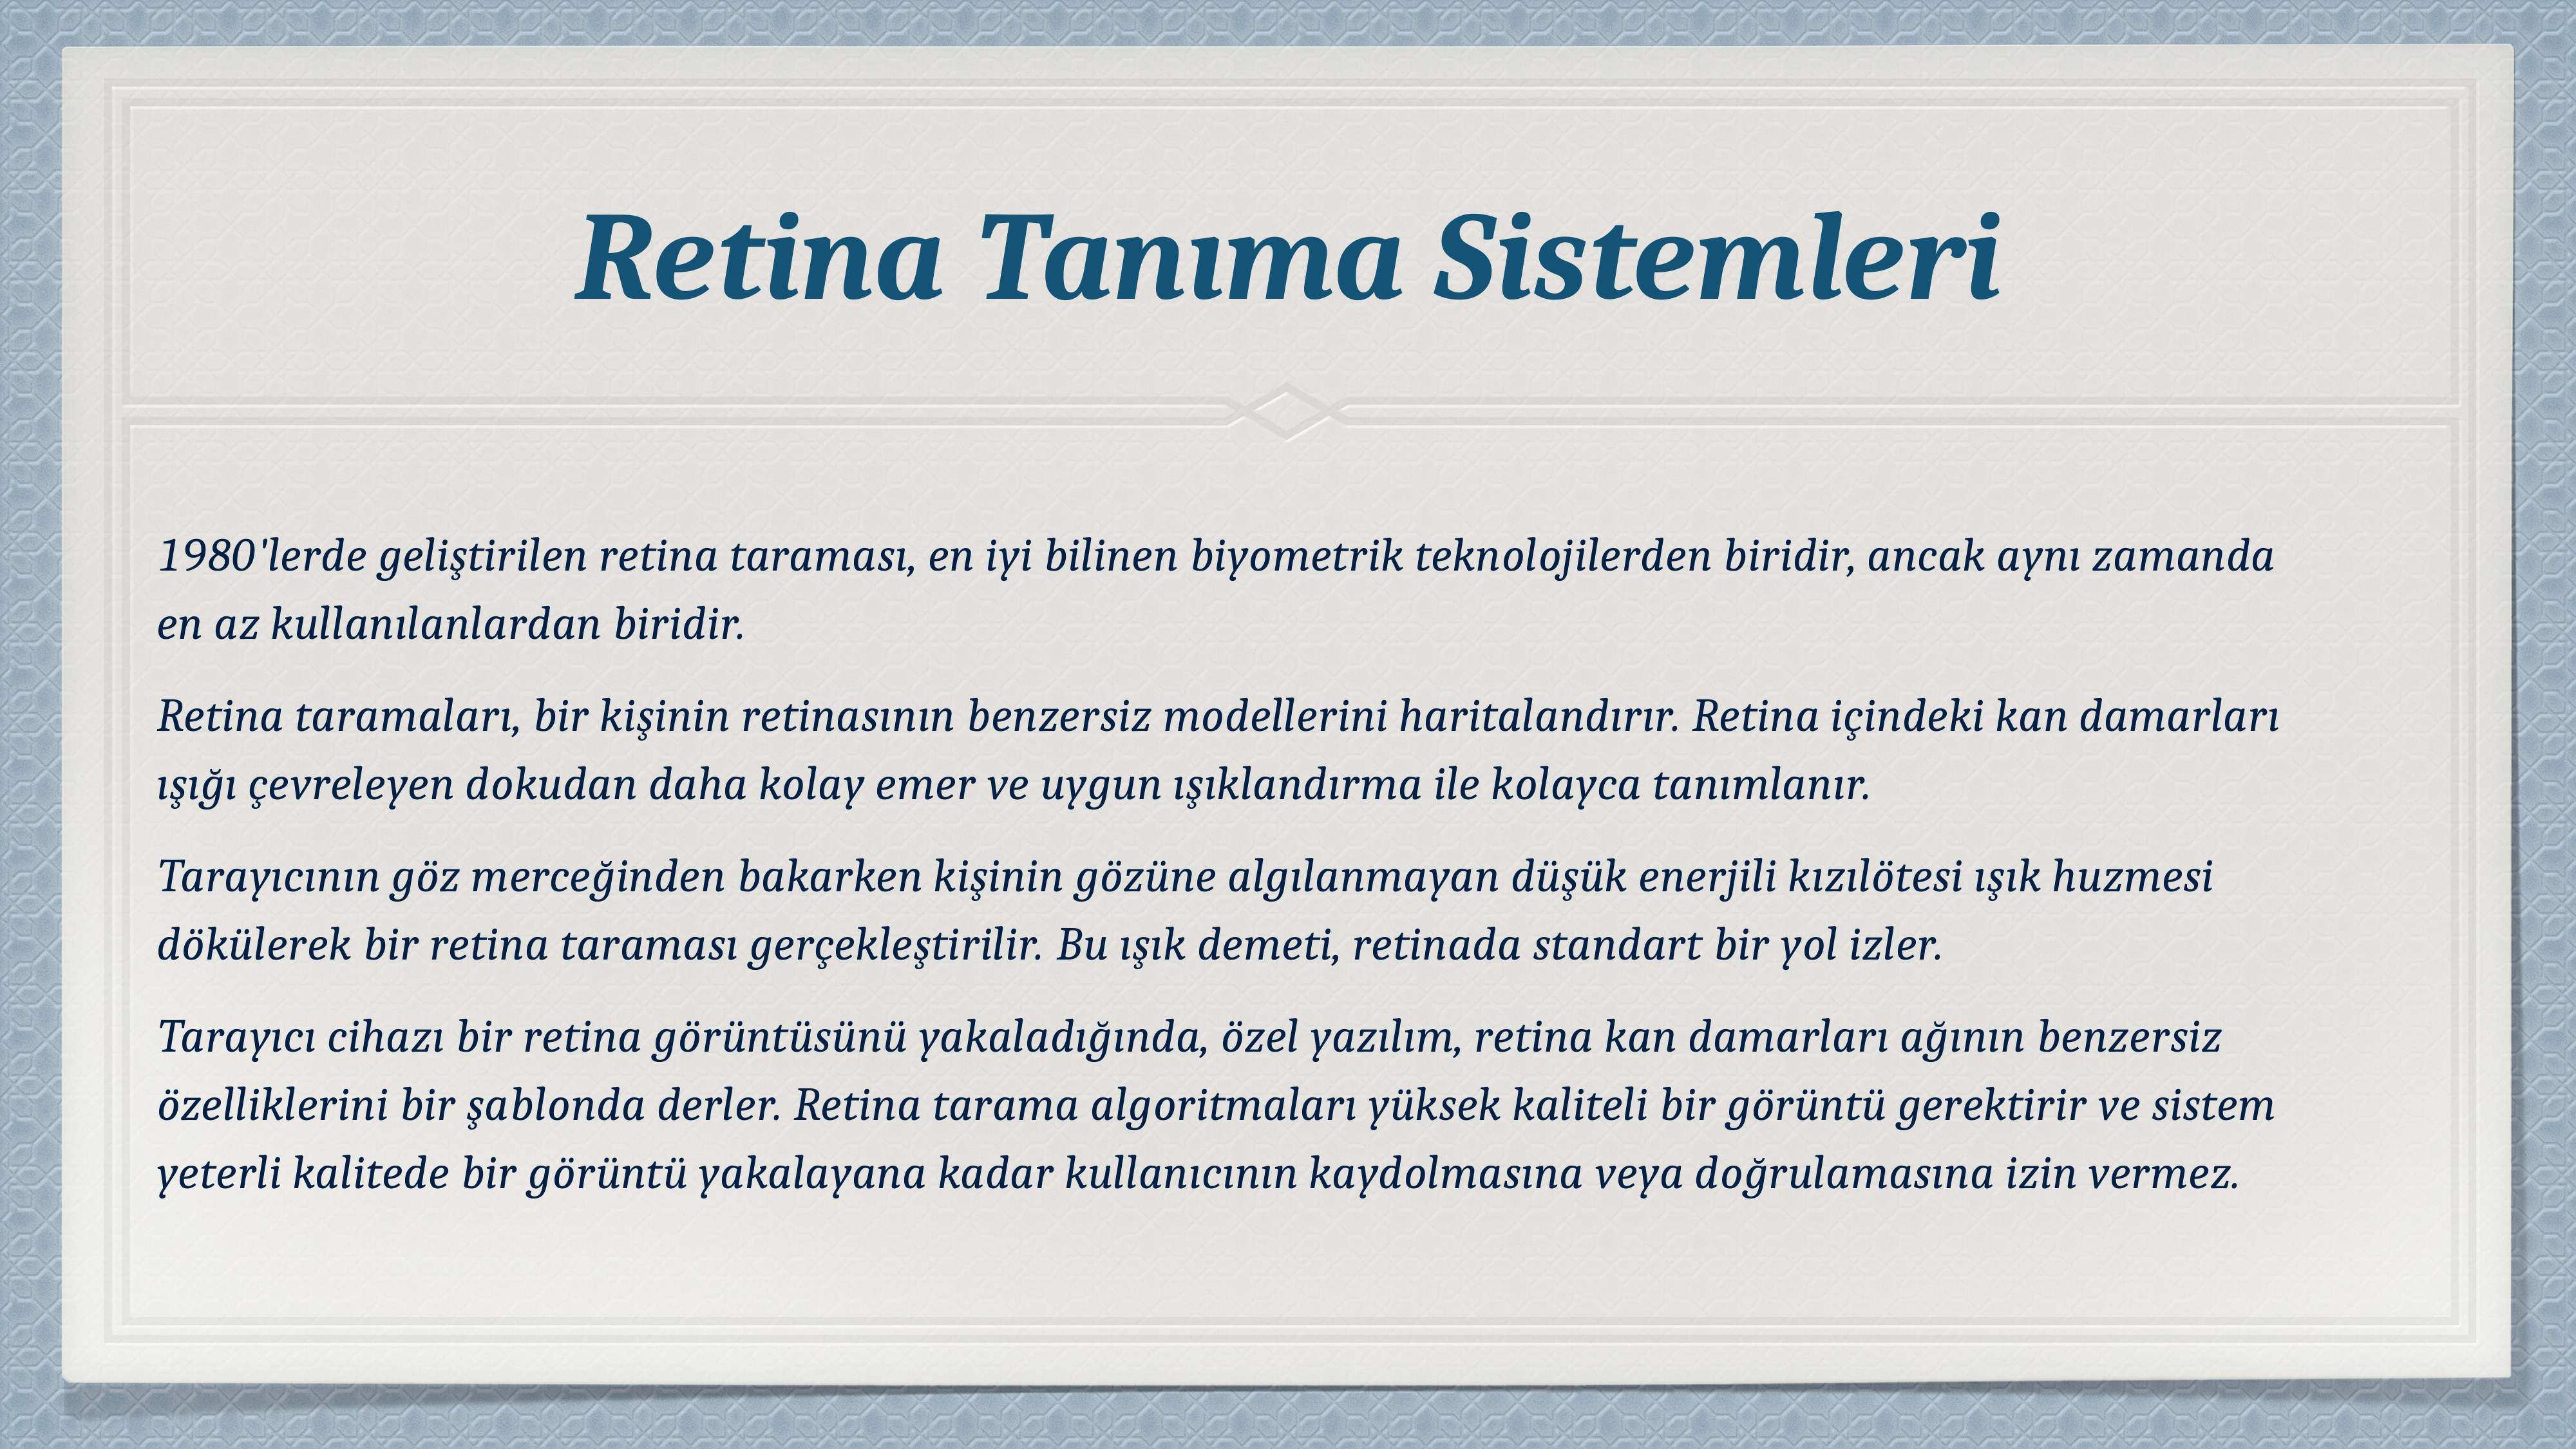

# Retina Tanıma Sistemleri

1980'lerde geliştirilen retina taraması, en iyi bilinen biyometrik teknolojilerden biridir, ancak aynı zamanda en az kullanılanlardan biridir.
Retina taramaları, bir kişinin retinasının benzersiz modellerini haritalandırır. Retina içindeki kan damarları ışığı çevreleyen dokudan daha kolay emer ve uygun ışıklandırma ile kolayca tanımlanır.
Tarayıcının göz merceğinden bakarken kişinin gözüne algılanmayan düşük enerjili kızılötesi ışık huzmesi dökülerek bir retina taraması gerçekleştirilir. Bu ışık demeti, retinada standart bir yol izler.
Tarayıcı cihazı bir retina görüntüsünü yakaladığında, özel yazılım, retina kan damarları ağının benzersiz özelliklerini bir şablonda derler. Retina tarama algoritmaları yüksek kaliteli bir görüntü gerektirir ve sistem yeterli kalitede bir görüntü yakalayana kadar kullanıcının kaydolmasına veya doğrulamasına izin vermez.